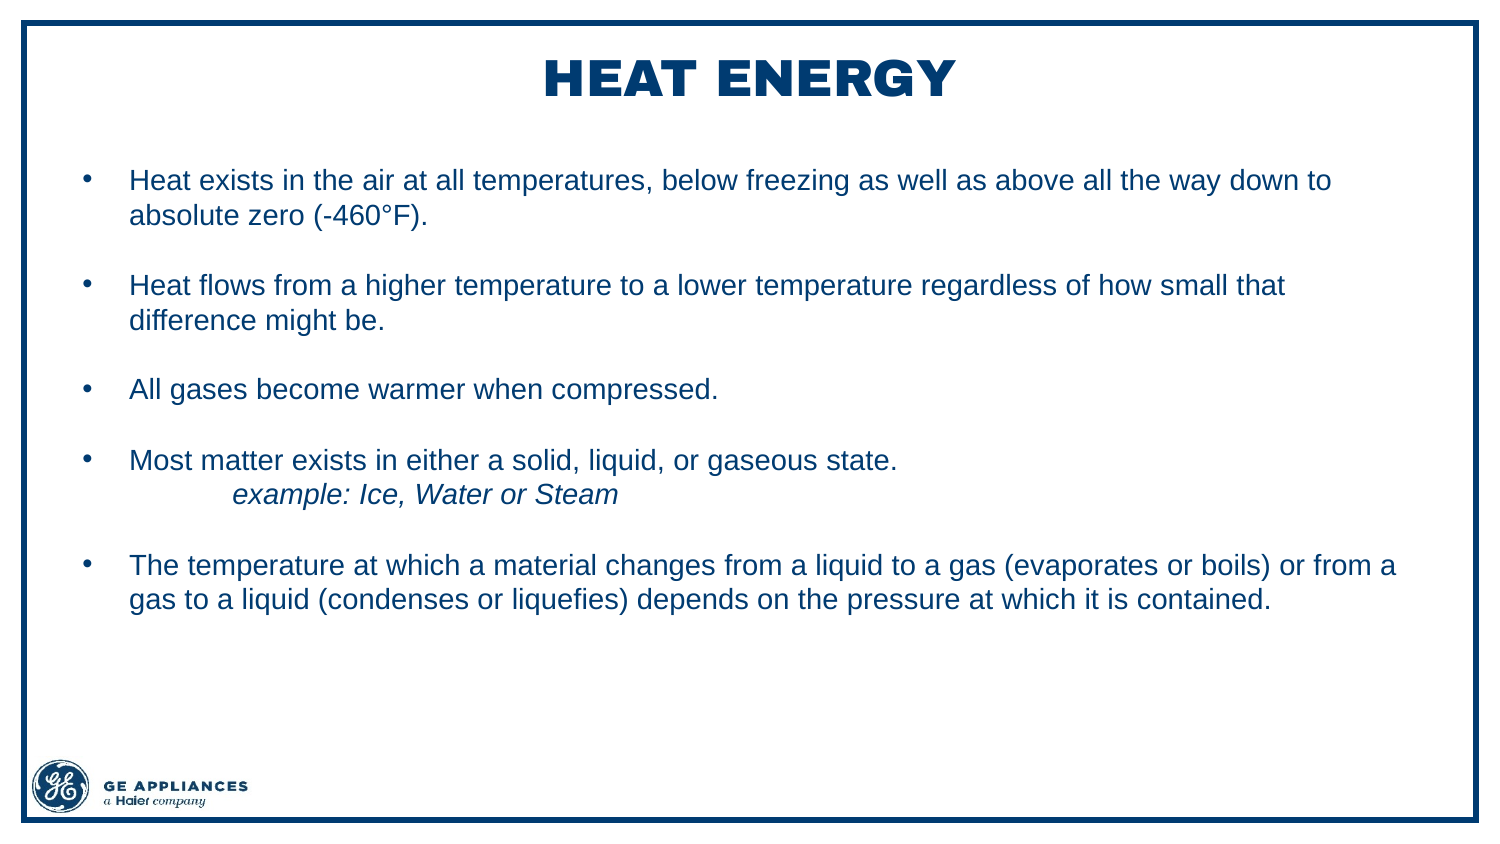

# Heat energy
Heat exists in the air at all temperatures, below freezing as well as above all the way down to absolute zero (-460°F).

Heat flows from a higher temperature to a lower temperature regardless of how small that difference might be.

All gases become warmer when compressed.

Most matter exists in either a solid, liquid, or gaseous state.
	example: Ice, Water or Steam

The temperature at which a material changes from a liquid to a gas (evaporates or boils) or from a gas to a liquid (condenses or liquefies) depends on the pressure at which it is contained.